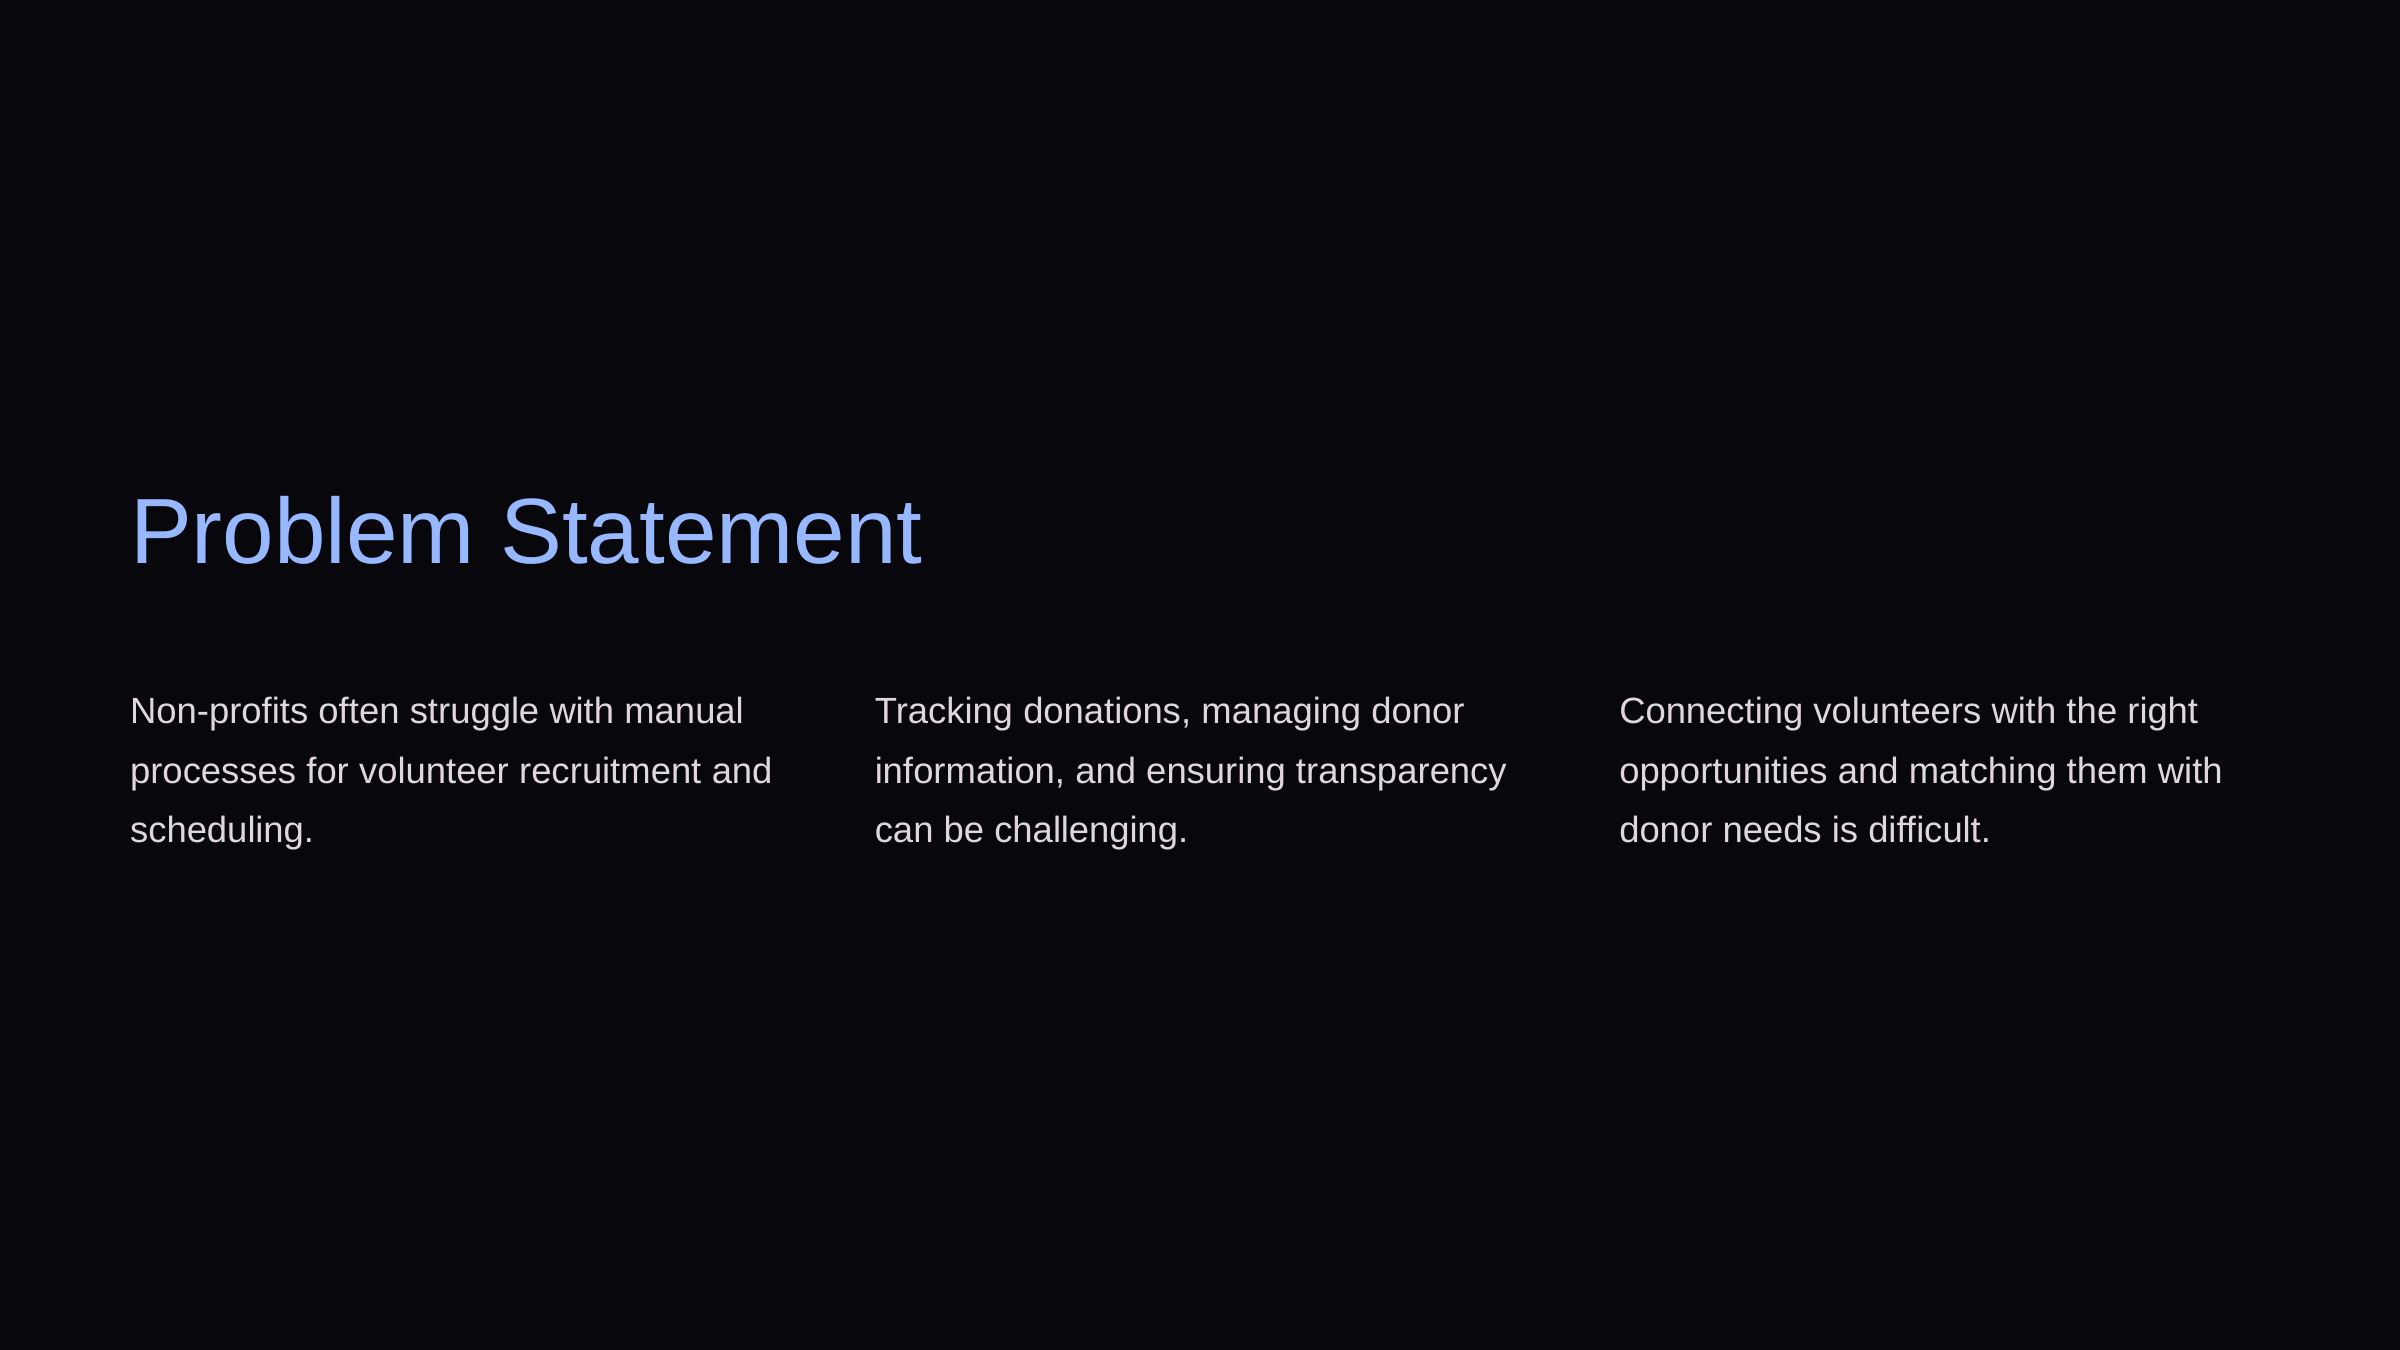

Problem Statement
Non-profits often struggle with manual processes for volunteer recruitment and scheduling.
Tracking donations, managing donor information, and ensuring transparency can be challenging.
Connecting volunteers with the right opportunities and matching them with donor needs is difficult.